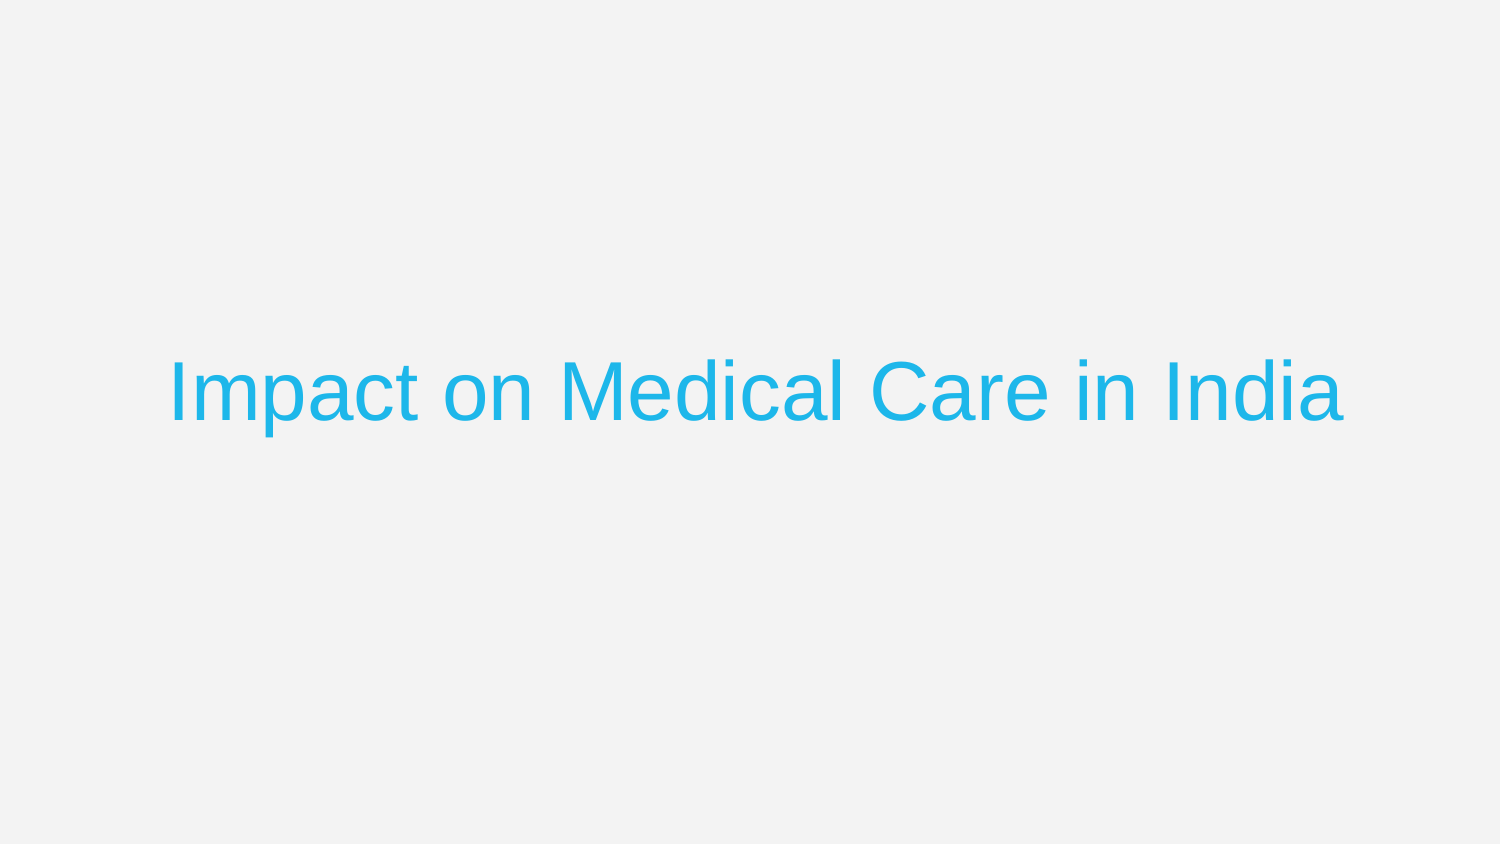

# Impact on Medical Care in India